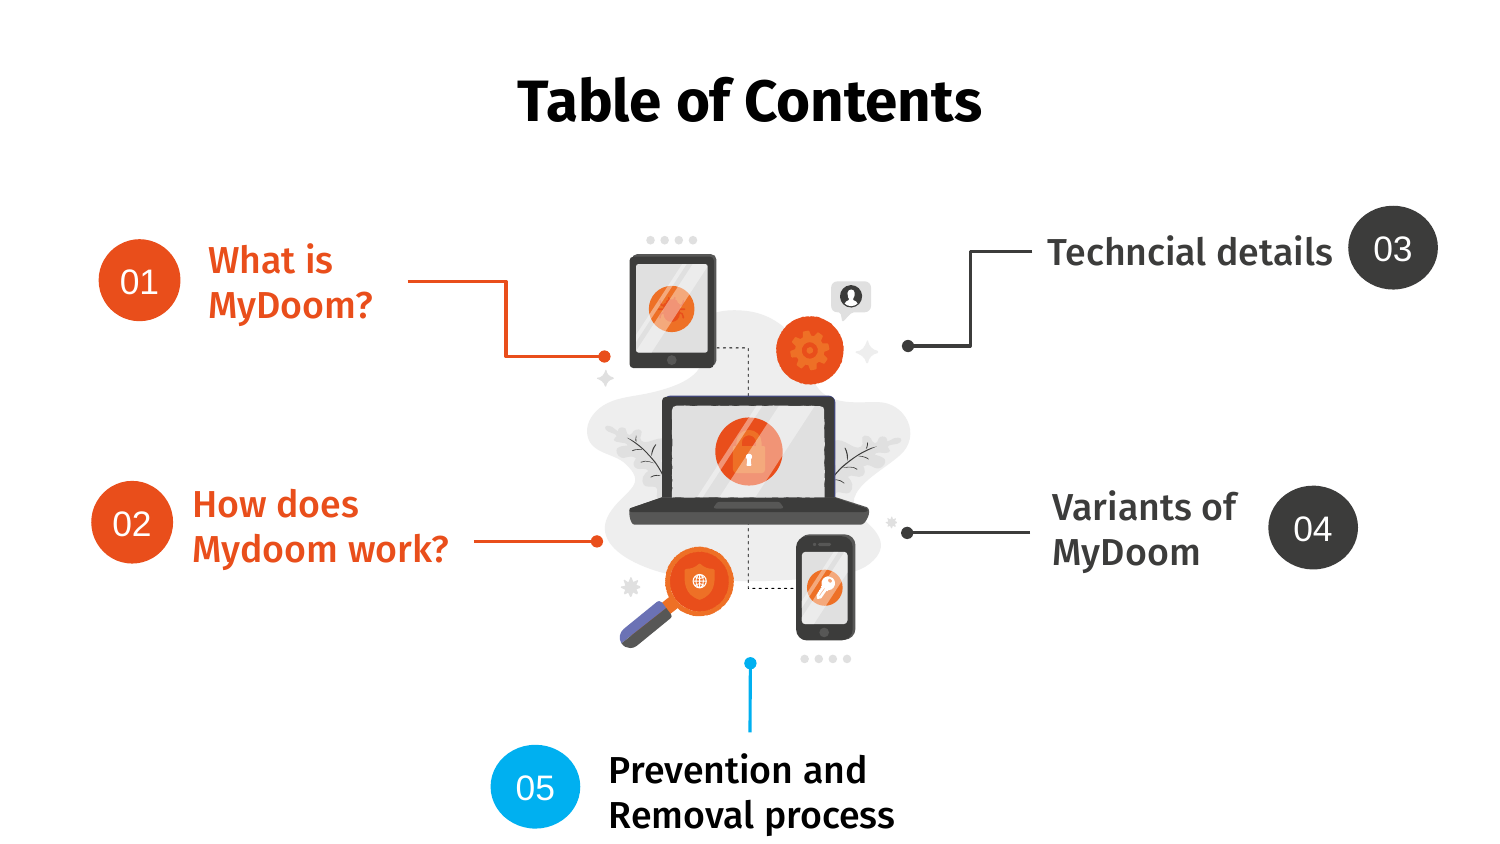

# Table of Contents
03
Techncial details

01
What is MyDoom?
02
04
How does Mydoom work?
Variants of MyDoom
Prevention and Removal process
05